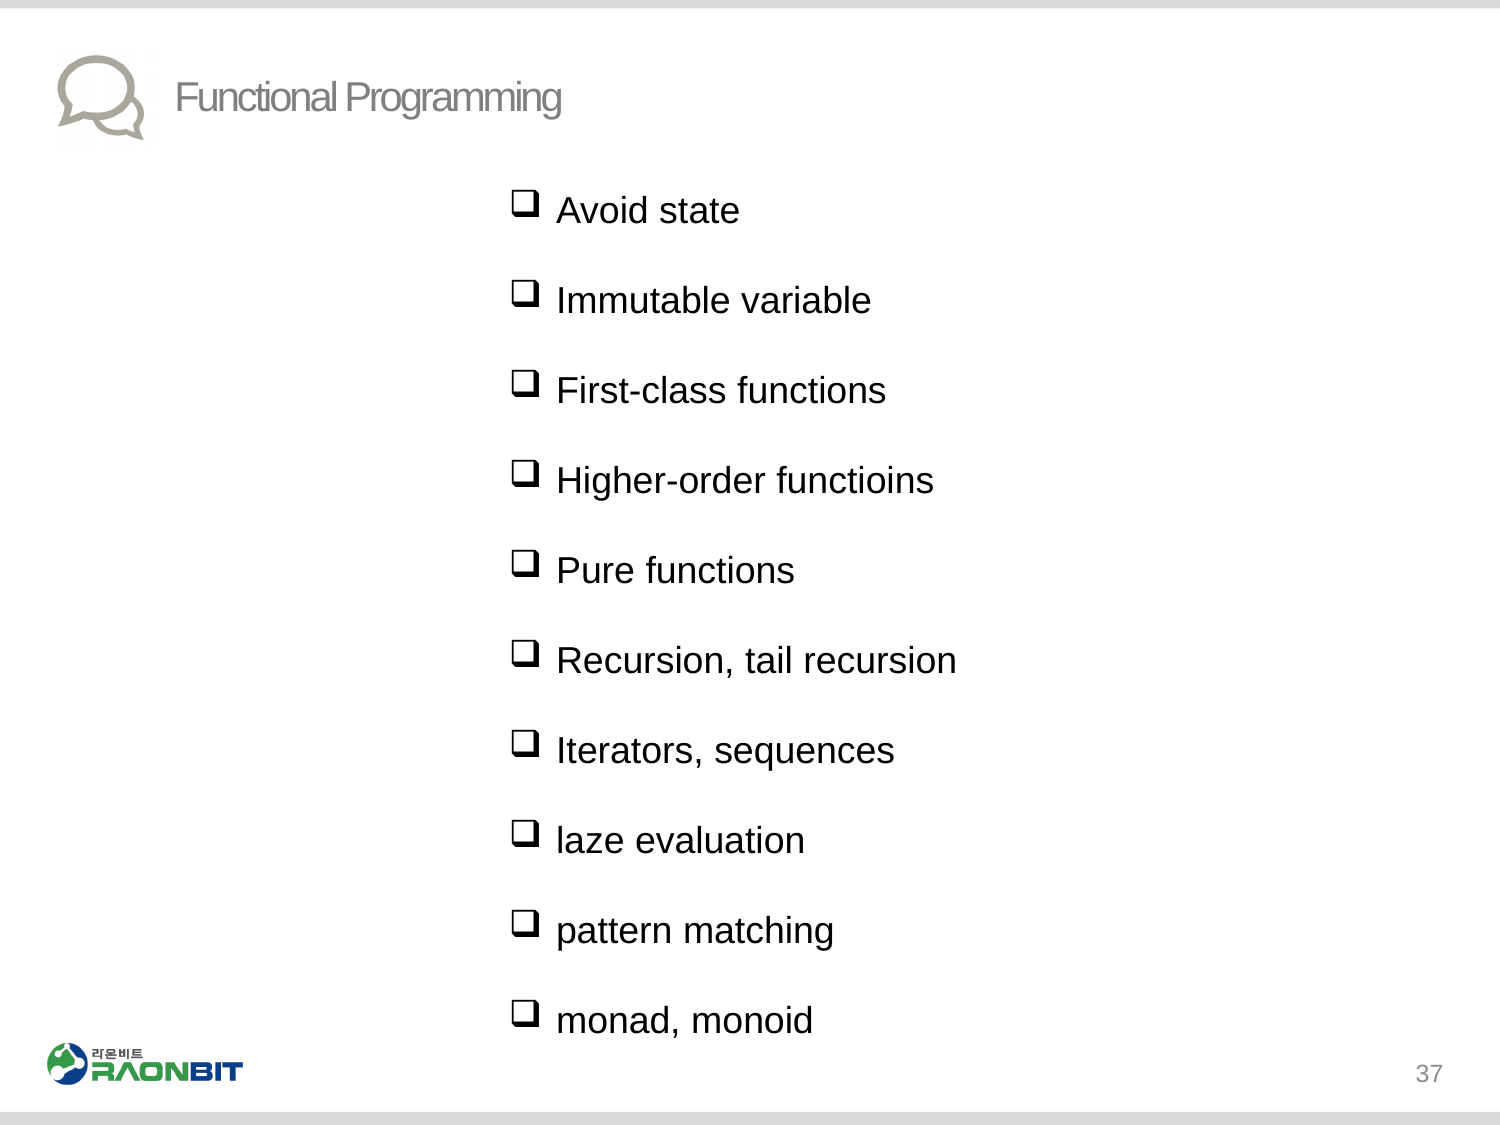

# Functional Programming
Avoid state
Immutable variable
First-class functions
Higher-order functioins
Pure functions
Recursion, tail recursion
Iterators, sequences
laze evaluation
pattern matching
monad, monoid
37